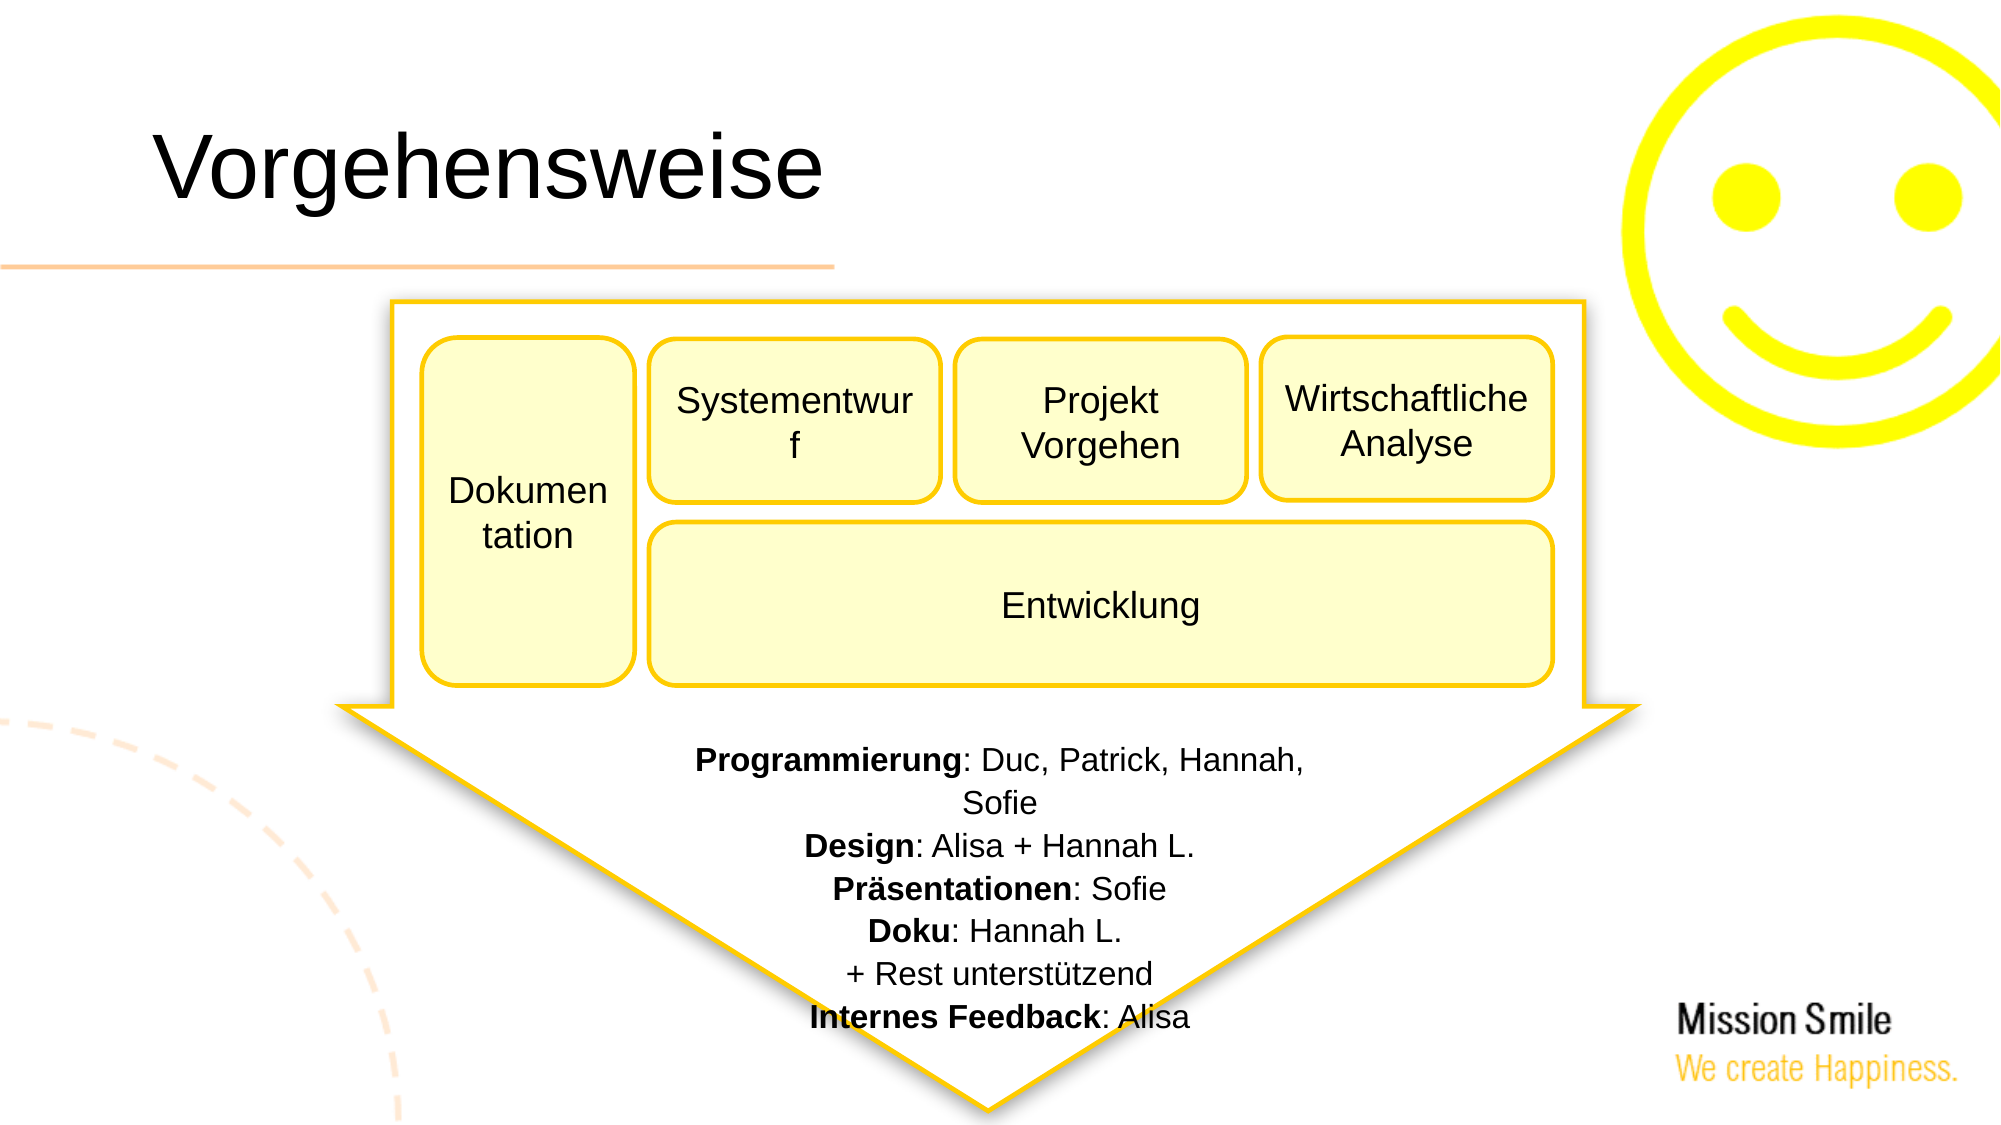

# Vorgehensweise

Wirtschaftliche Analyse
Dokumentation
Systementwurf
Projekt Vorgehen
Entwicklung
Programmierung: Duc, Patrick, Hannah, Sofie
Design: Alisa + Hannah L.
Präsentationen: Sofie
Doku: Hannah L.
+ Rest unterstützend
Internes Feedback: Alisa